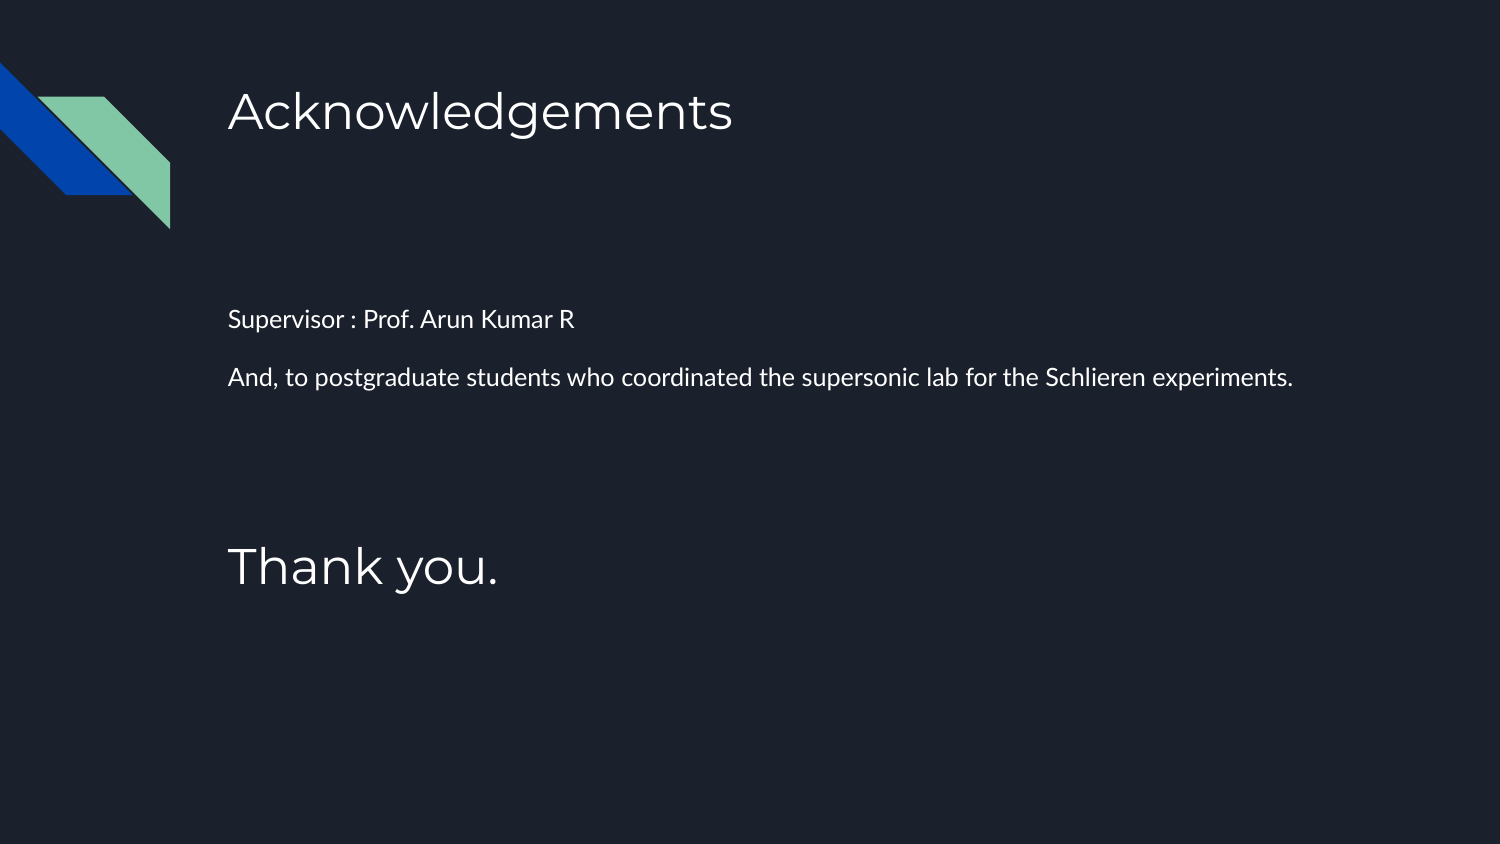

# Acknowledgements
Supervisor : Prof. Arun Kumar R
And, to postgraduate students who coordinated the supersonic lab for the Schlieren experiments.
Thank you.